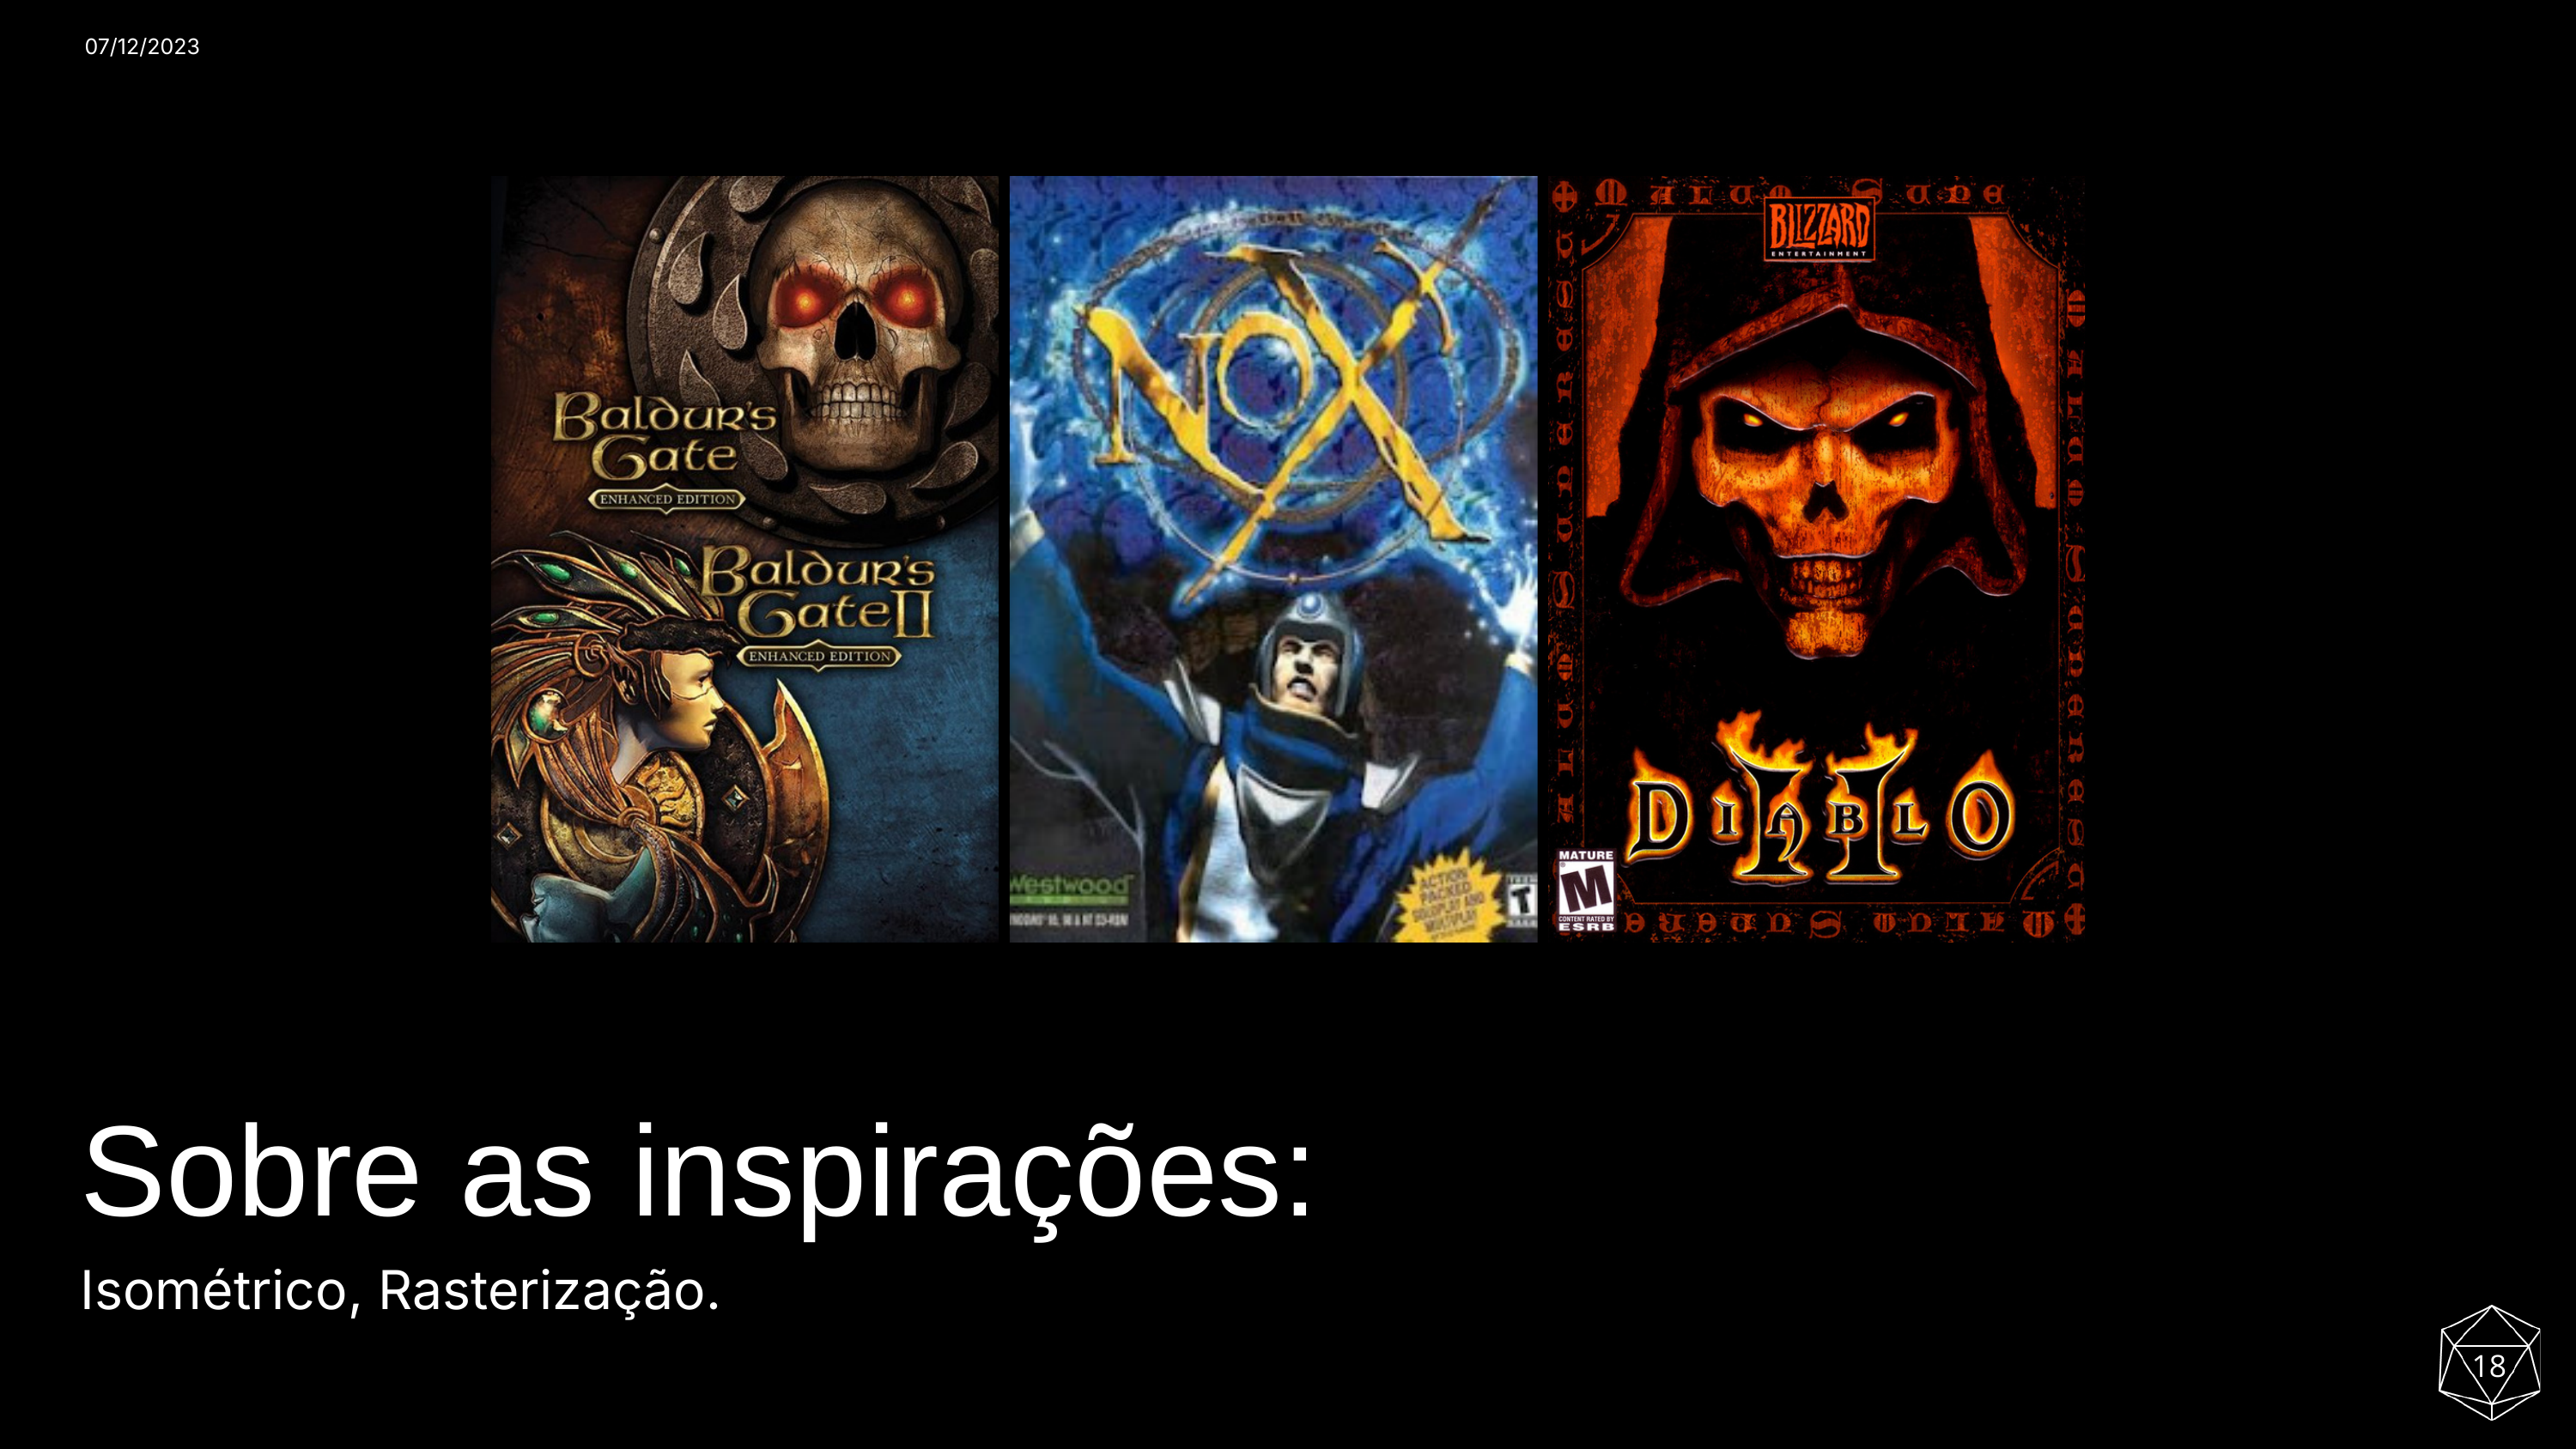

11/20/2023
07/12/2023

Sobre as inspirações:
Isométrico, Rasterização.

18